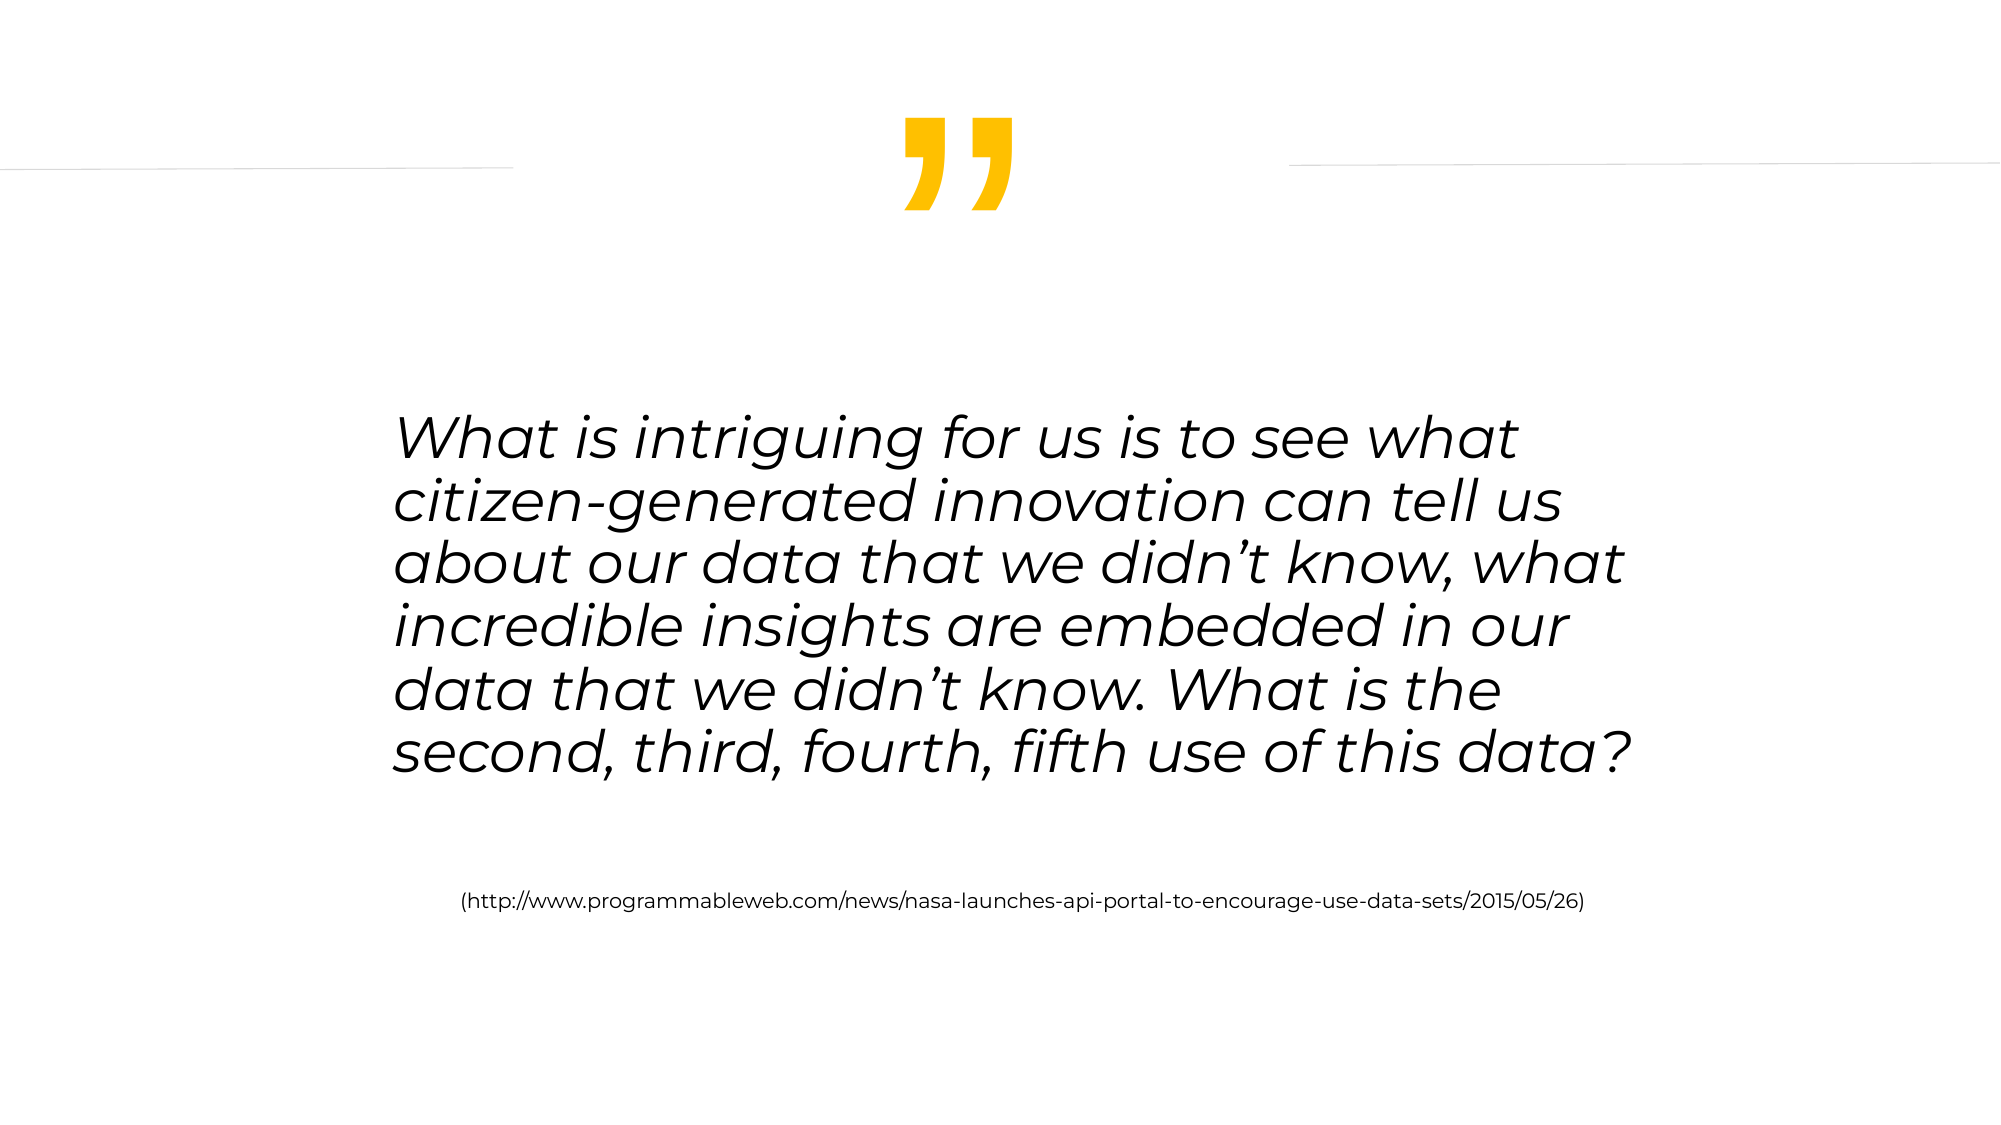

# ”
What is intriguing for us is to see what citizen-generated innovation can tell us about our data that we didn’t know, what incredible insights are embedded in our data that we didn’t know. What is the second, third, fourth, fifth use of this data?

(http://www.programmableweb.com/news/nasa-launches-api-portal-to-encourage-use-data-sets/2015/05/26)